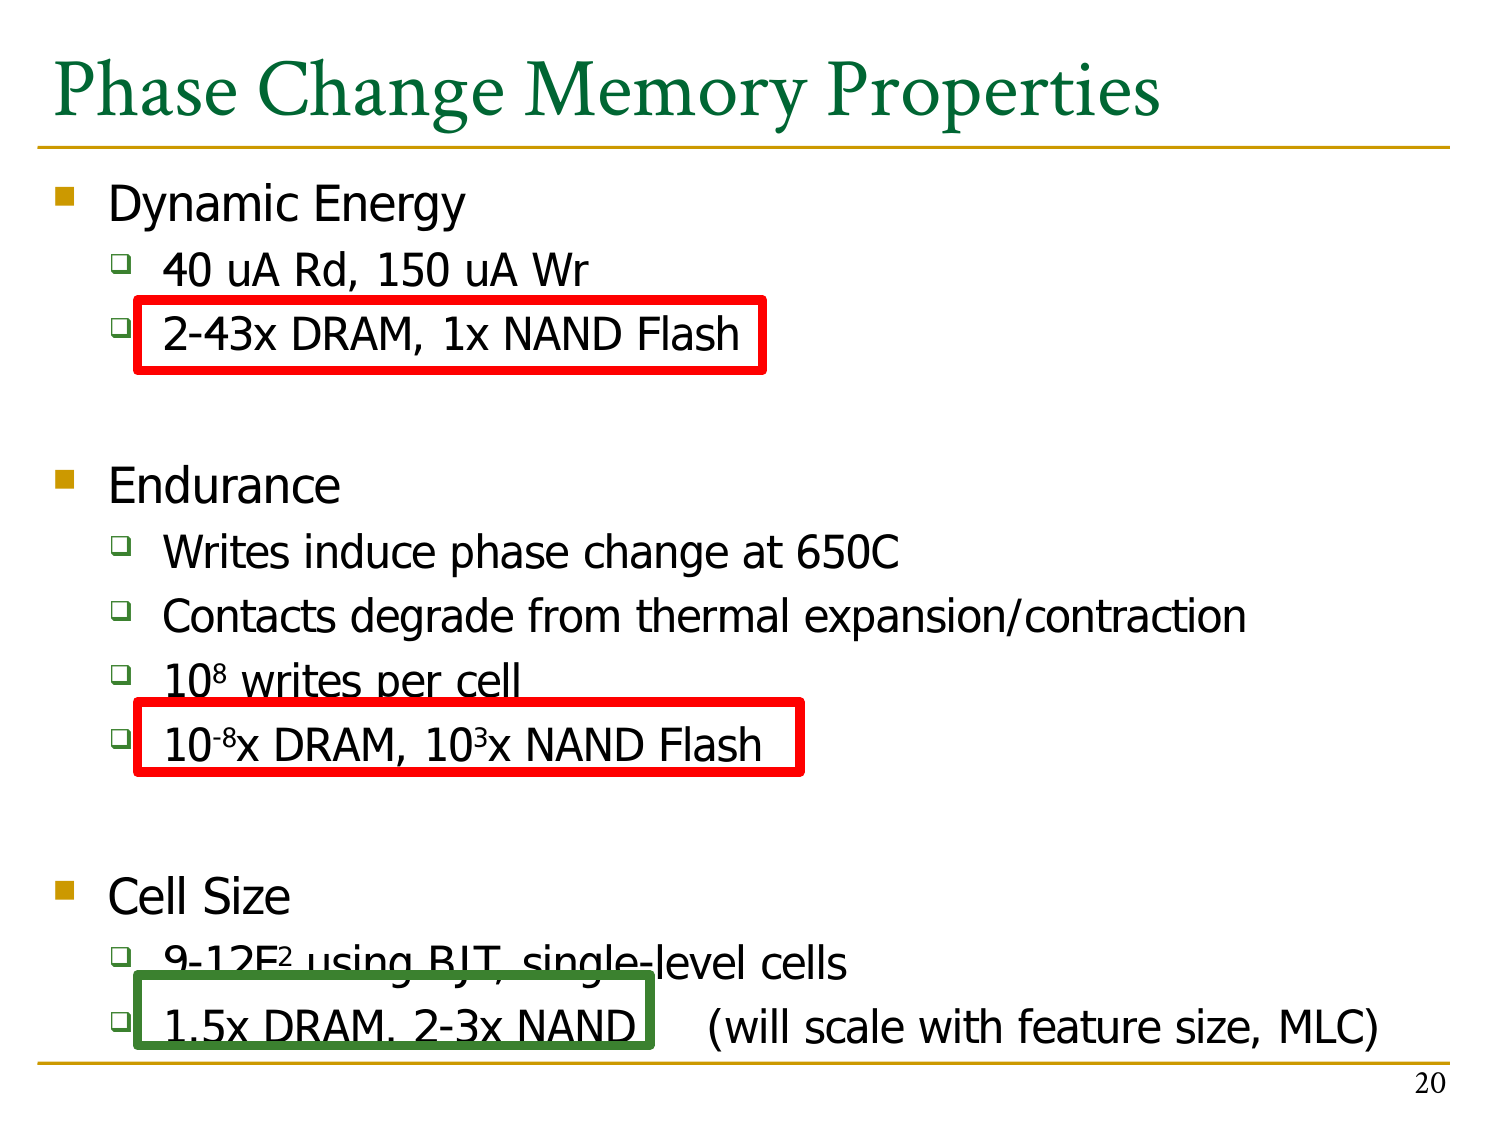

# Phase Change Memory Properties
Dynamic Energy
40 uA Rd, 150 uA Wr
2-43x DRAM, 1x NAND Flash

Endurance
Writes induce phase change at 650C
Contacts degrade from thermal expansion/contraction
108 writes per cell
10-8x DRAM, 103x NAND Flash

Cell Size
9-12F2 using BJT, single-level cells
1.5x DRAM, 2-3x NAND     (will scale with feature size, MLC)

20